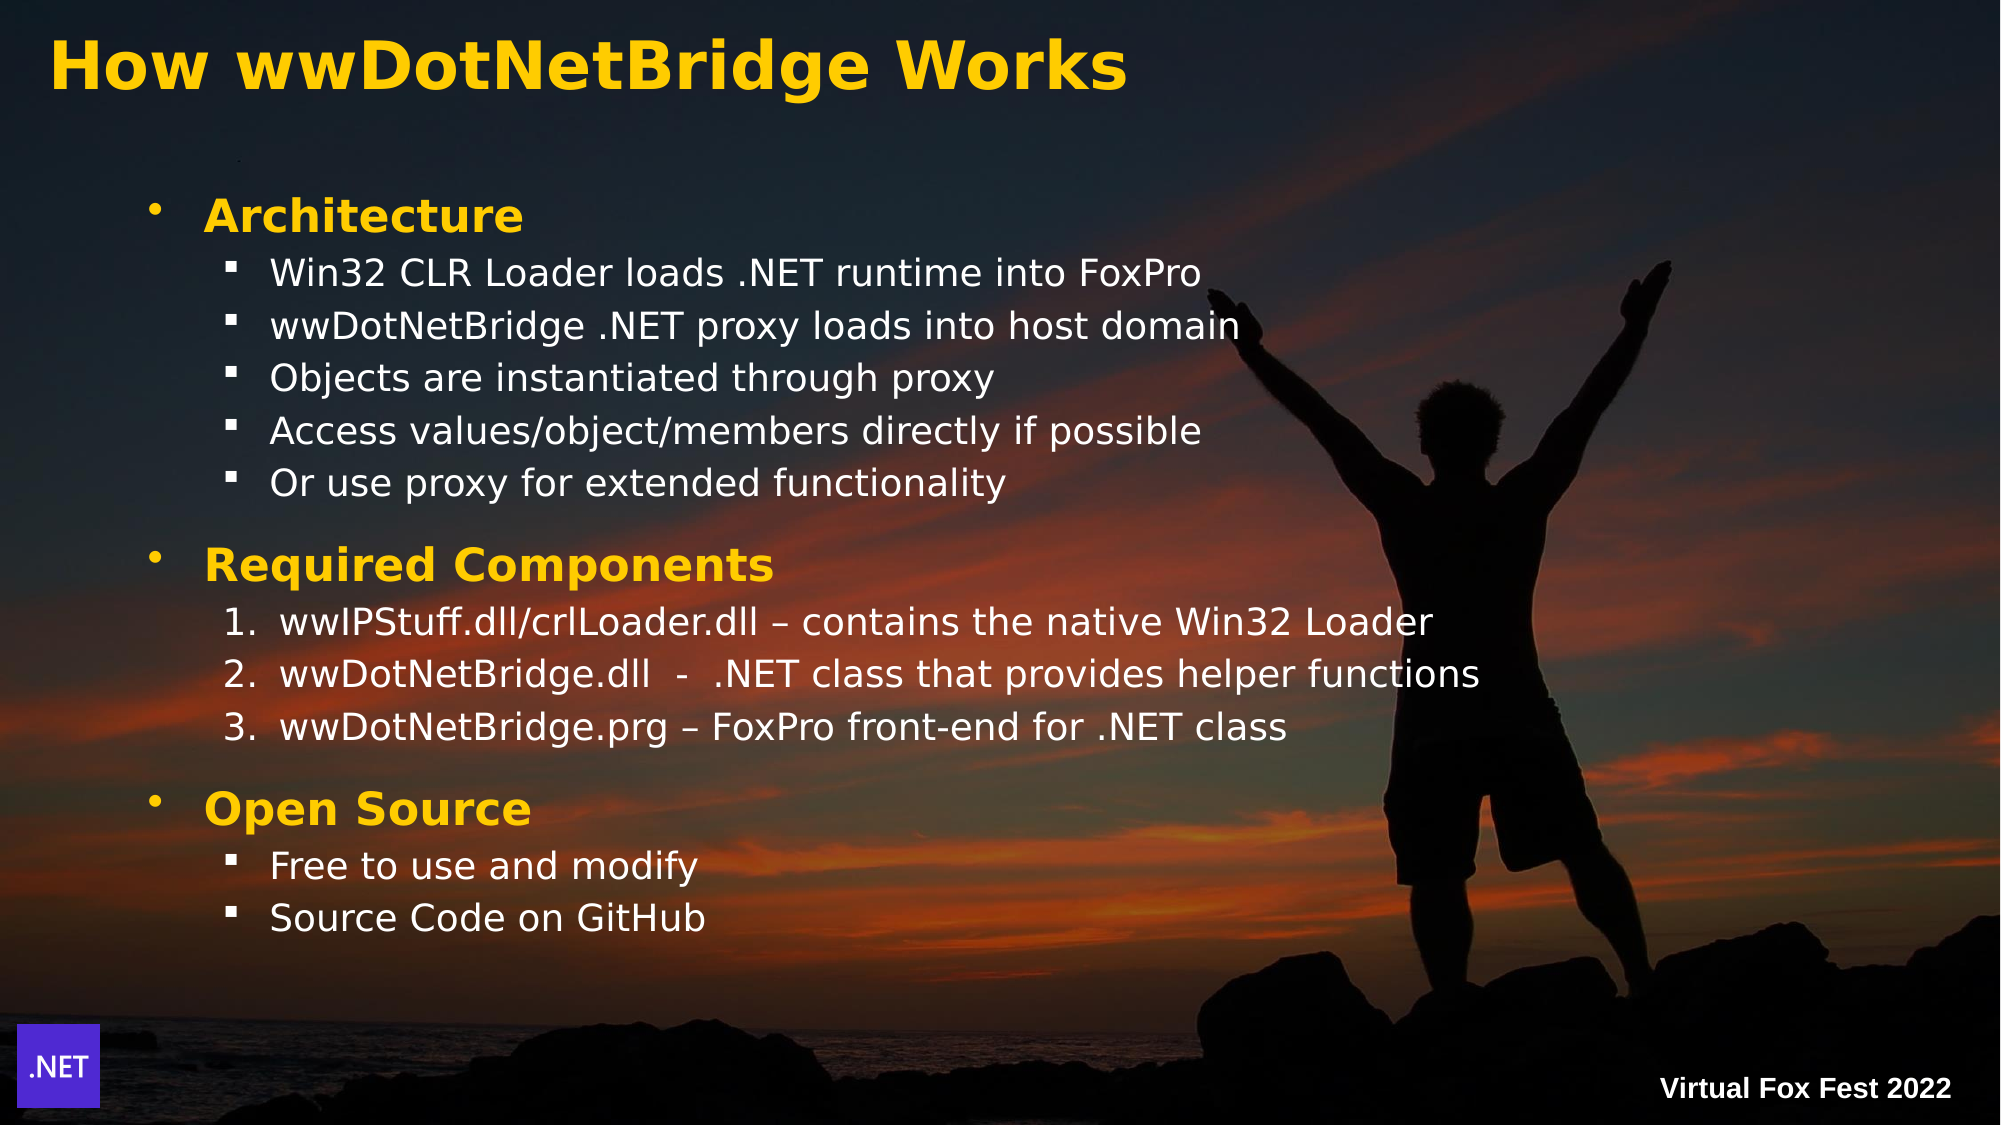

# How wwDotNetBridge Works
Architecture
Win32 CLR Loader loads .NET runtime into FoxPro
wwDotNetBridge .NET proxy loads into host domain
Objects are instantiated through proxy
Access values/object/members directly if possible
Or use proxy for extended functionality
Required Components
wwIPStuff.dll/crlLoader.dll – contains the native Win32 Loader
wwDotNetBridge.dll  -  .NET class that provides helper functions
wwDotNetBridge.prg – FoxPro front-end for .NET class
Open Source
Free to use and modify
Source Code on GitHub